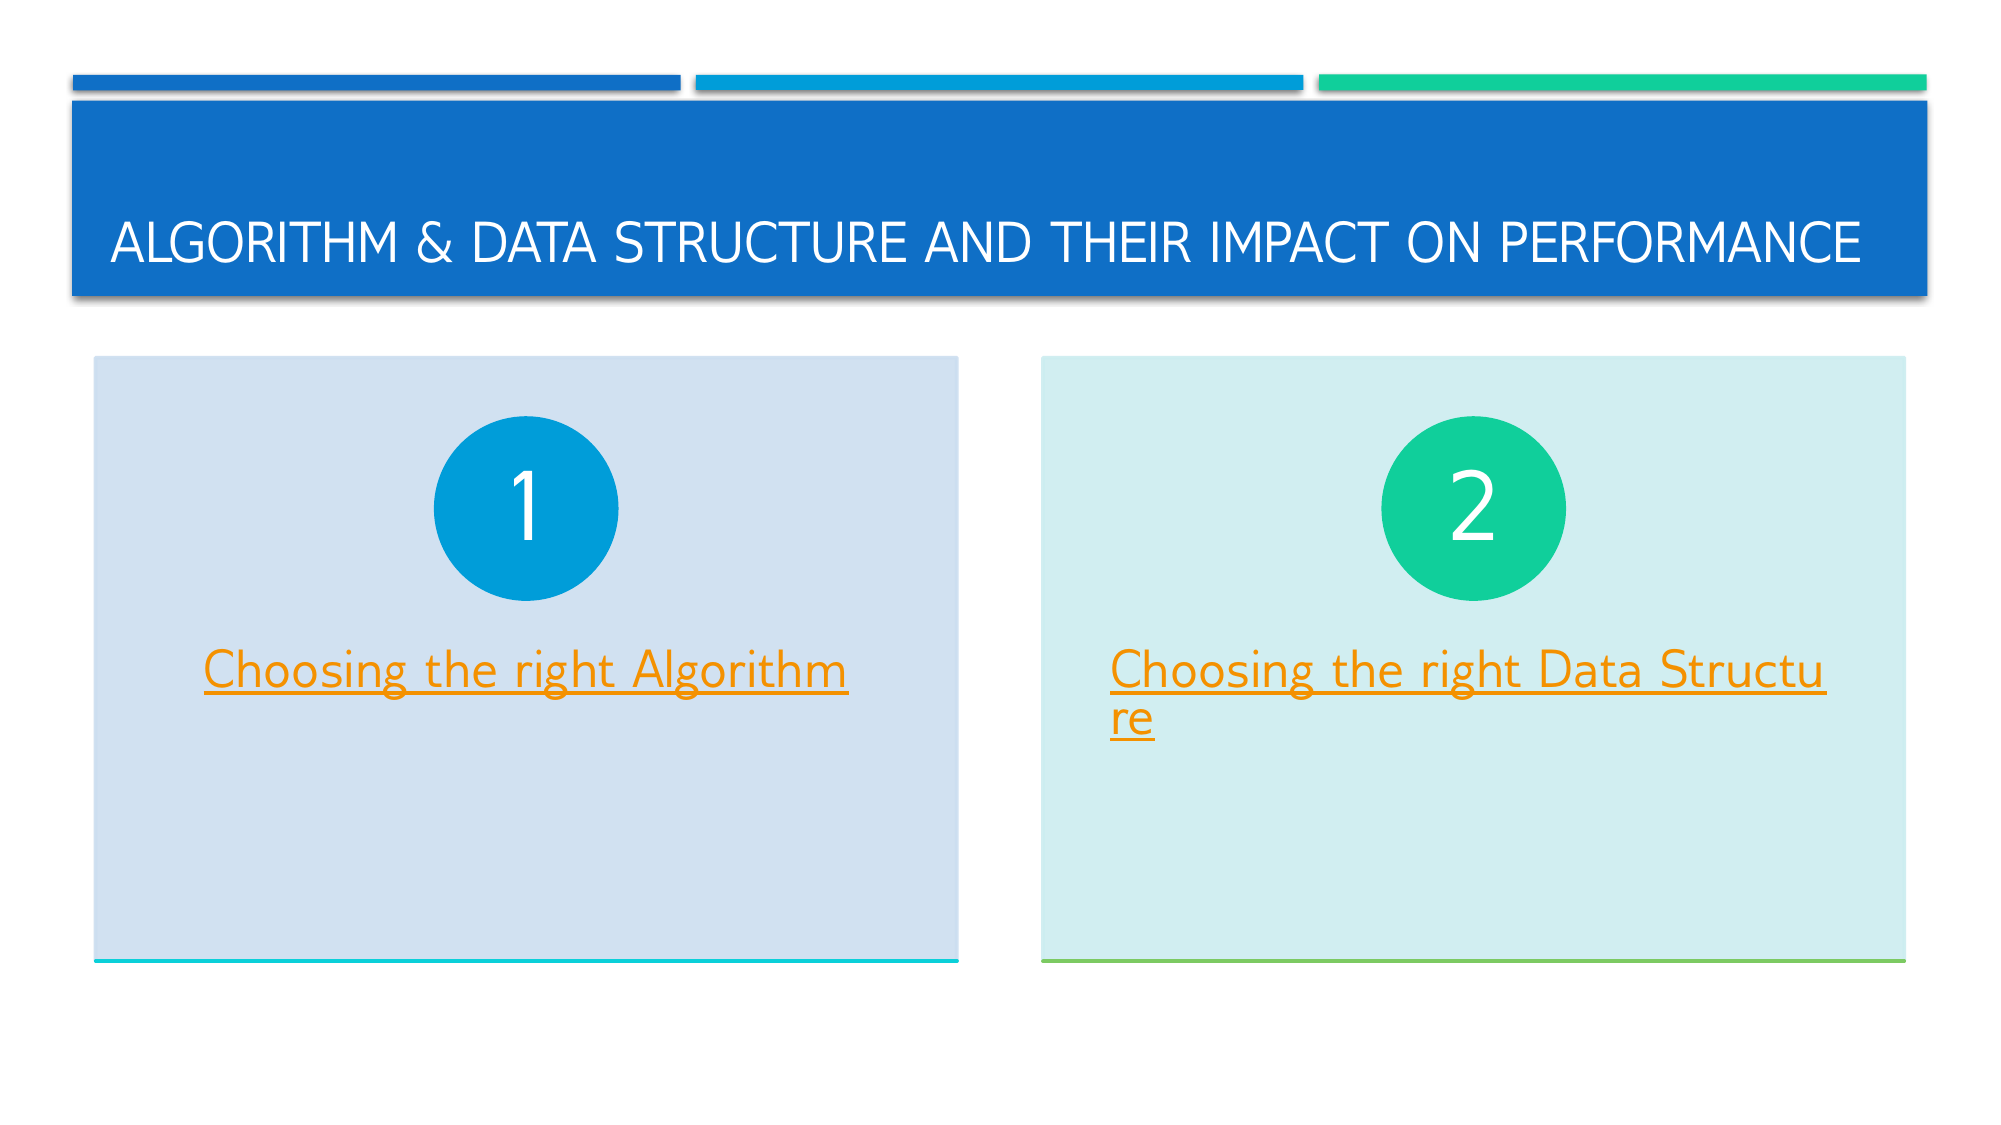

# Algorithm & data structure and their impact on performance
Choosing the right Algorithm
1
Choosing the right Data Structure
2